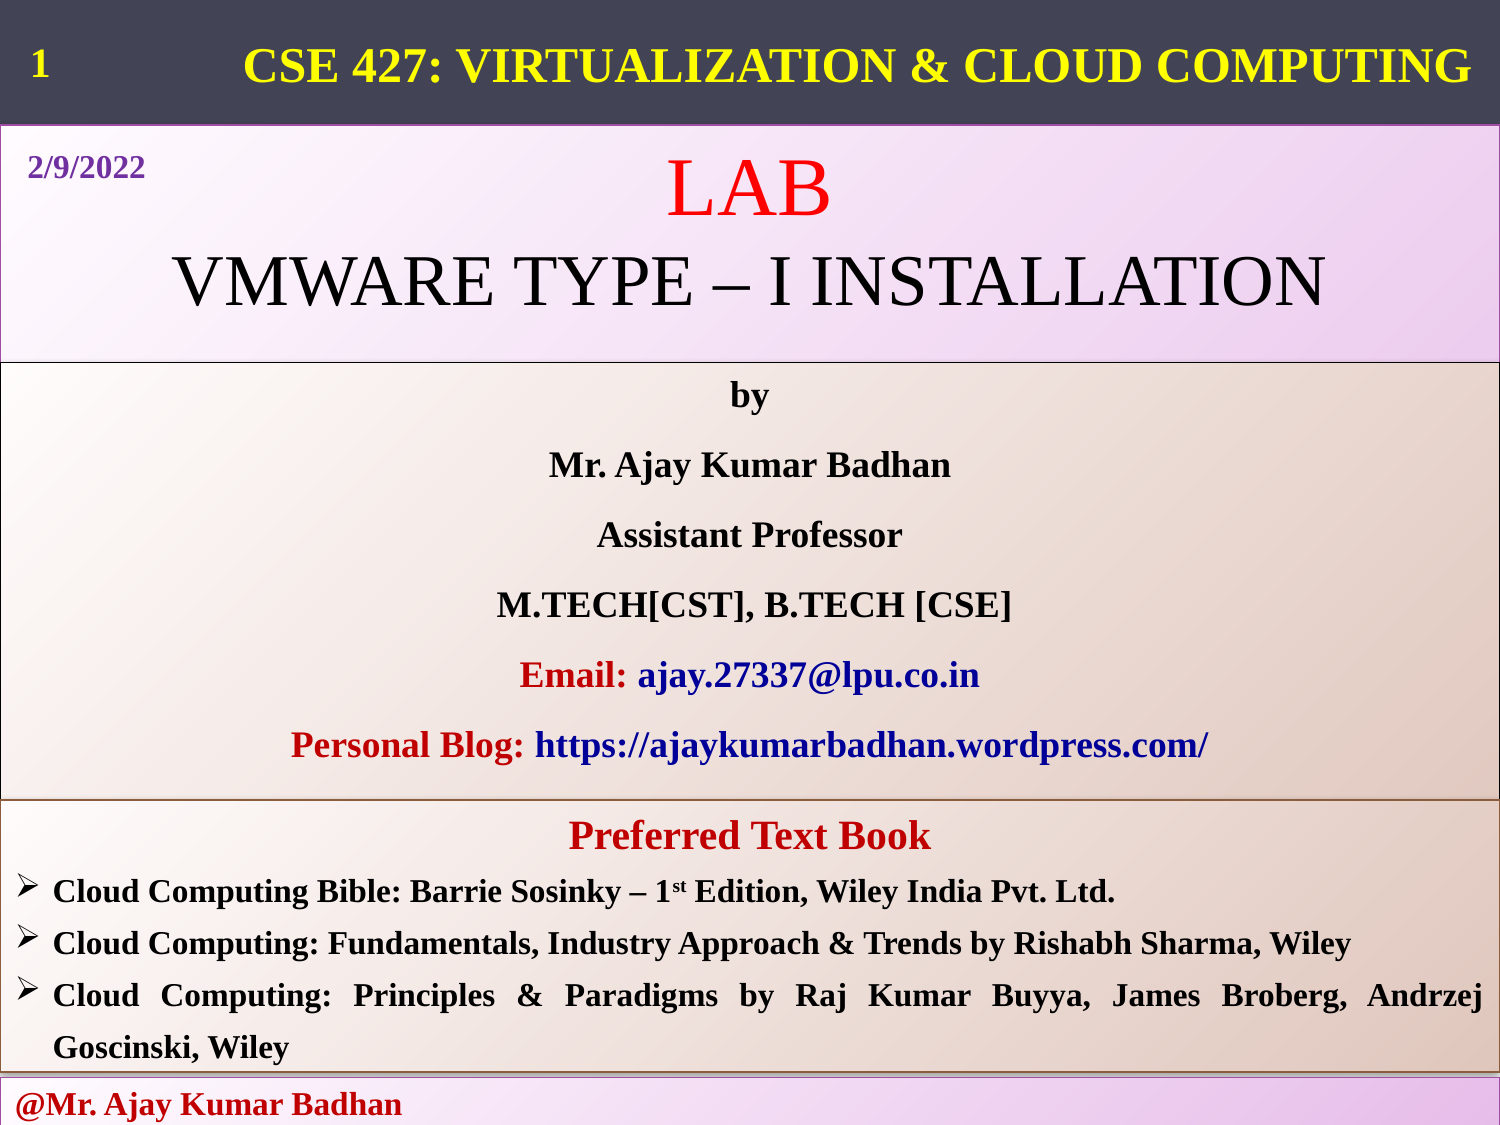

1
CSE 427: VIRTUALIZATION & CLOUD COMPUTING

LAB
VMWARE TYPE – I INSTALLATION

2/9/2022
by
Mr. Ajay Kumar Badhan
Assistant Professor
 M.TECH[CST], B.TECH [CSE]
Email: ajay.27337@lpu.co.in
Personal Blog: https://ajaykumarbadhan.wordpress.com/

Preferred Text Book
Cloud Computing Bible: Barrie Sosinky – 1st Edition, Wiley India Pvt. Ltd.
Cloud Computing: Fundamentals, Industry Approach & Trends by Rishabh Sharma, Wiley
Cloud Computing: Principles & Paradigms by Raj Kumar Buyya, James Broberg, Andrzej Goscinski, Wiley
@Mr. Ajay Kumar Badhan